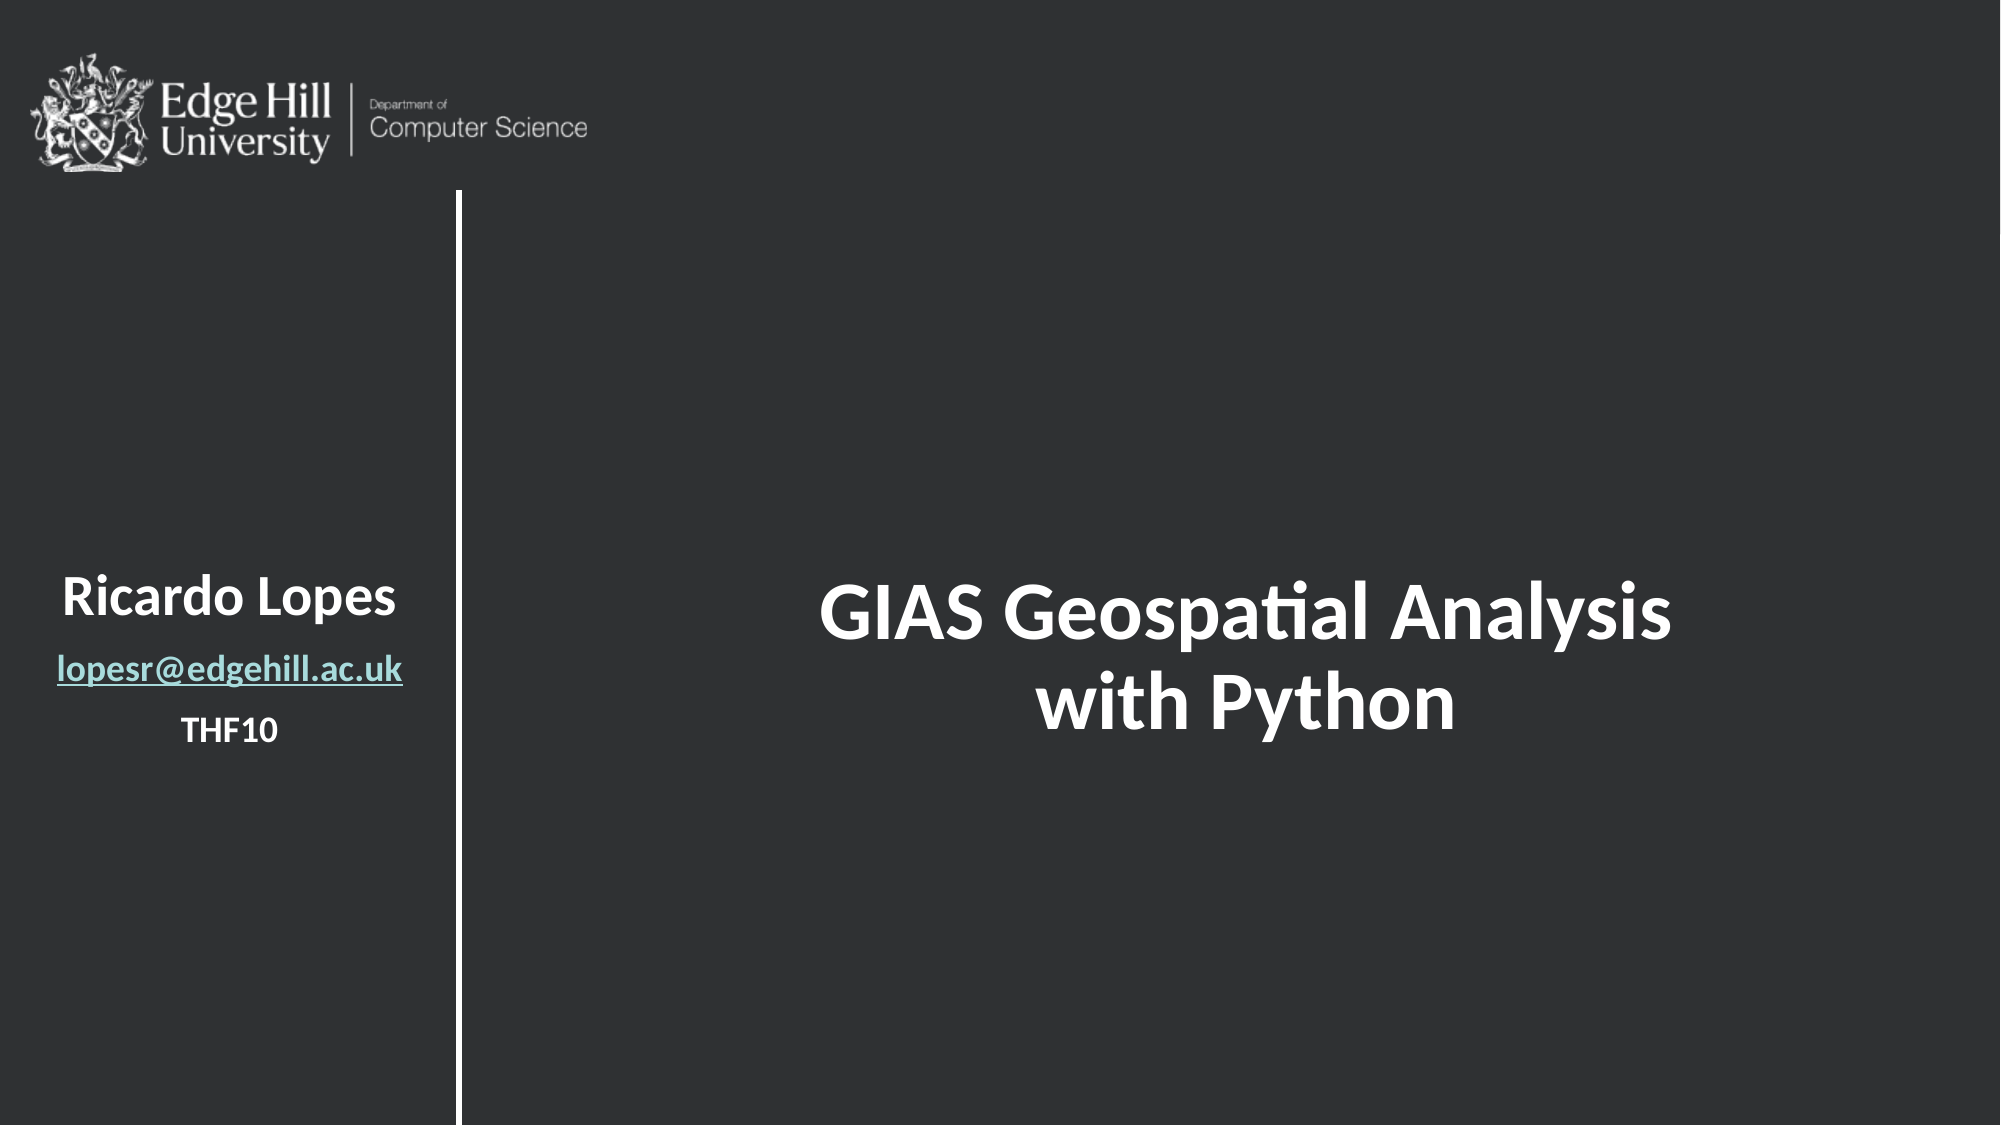

Ricardo Lopes
lopesr@edgehill.ac.uk
THF10
# GIAS Geospatial Analysis with Python